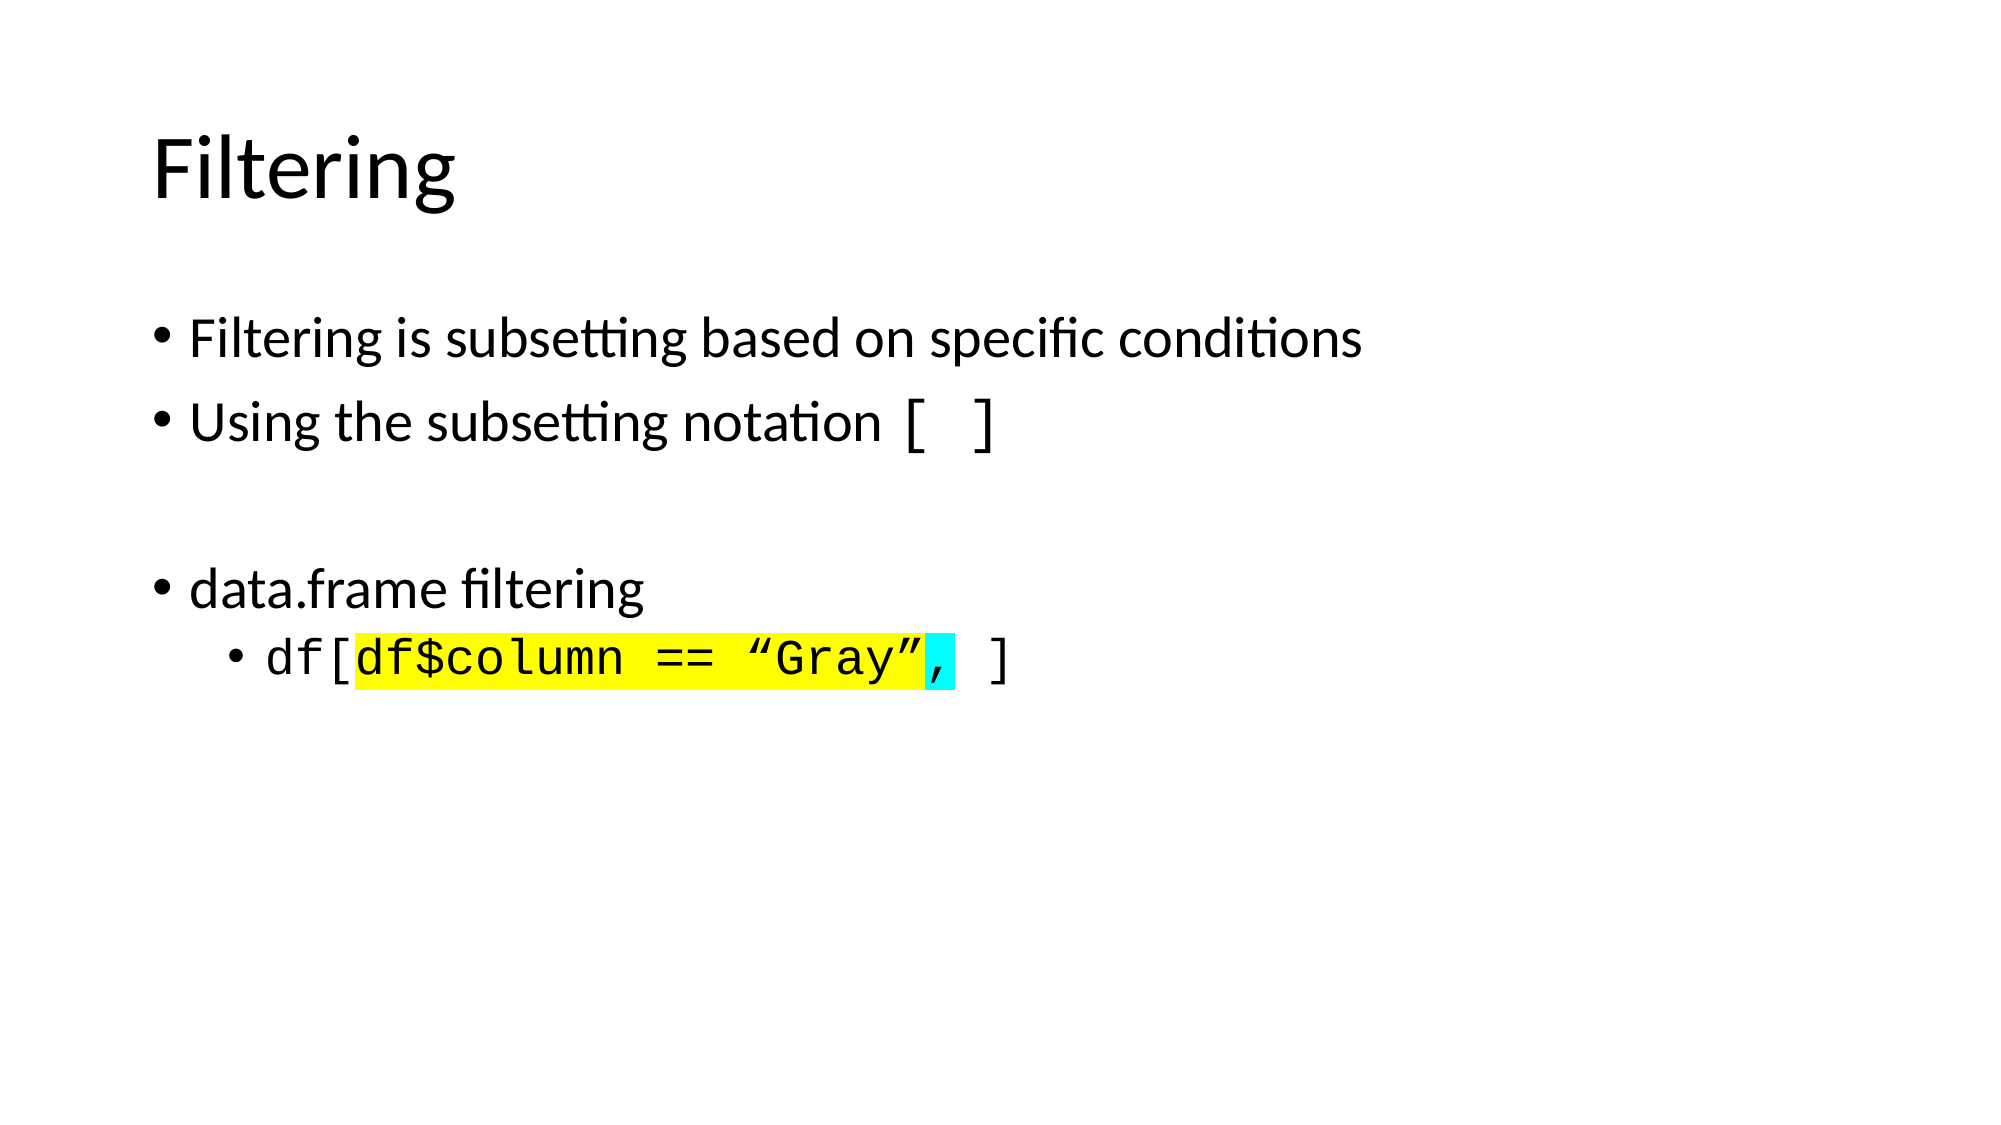

# Filtering
Filtering is subsetting based on specific conditions
Using the subsetting notation [ ]

data.frame filtering
df[df$column == “Gray”, ]